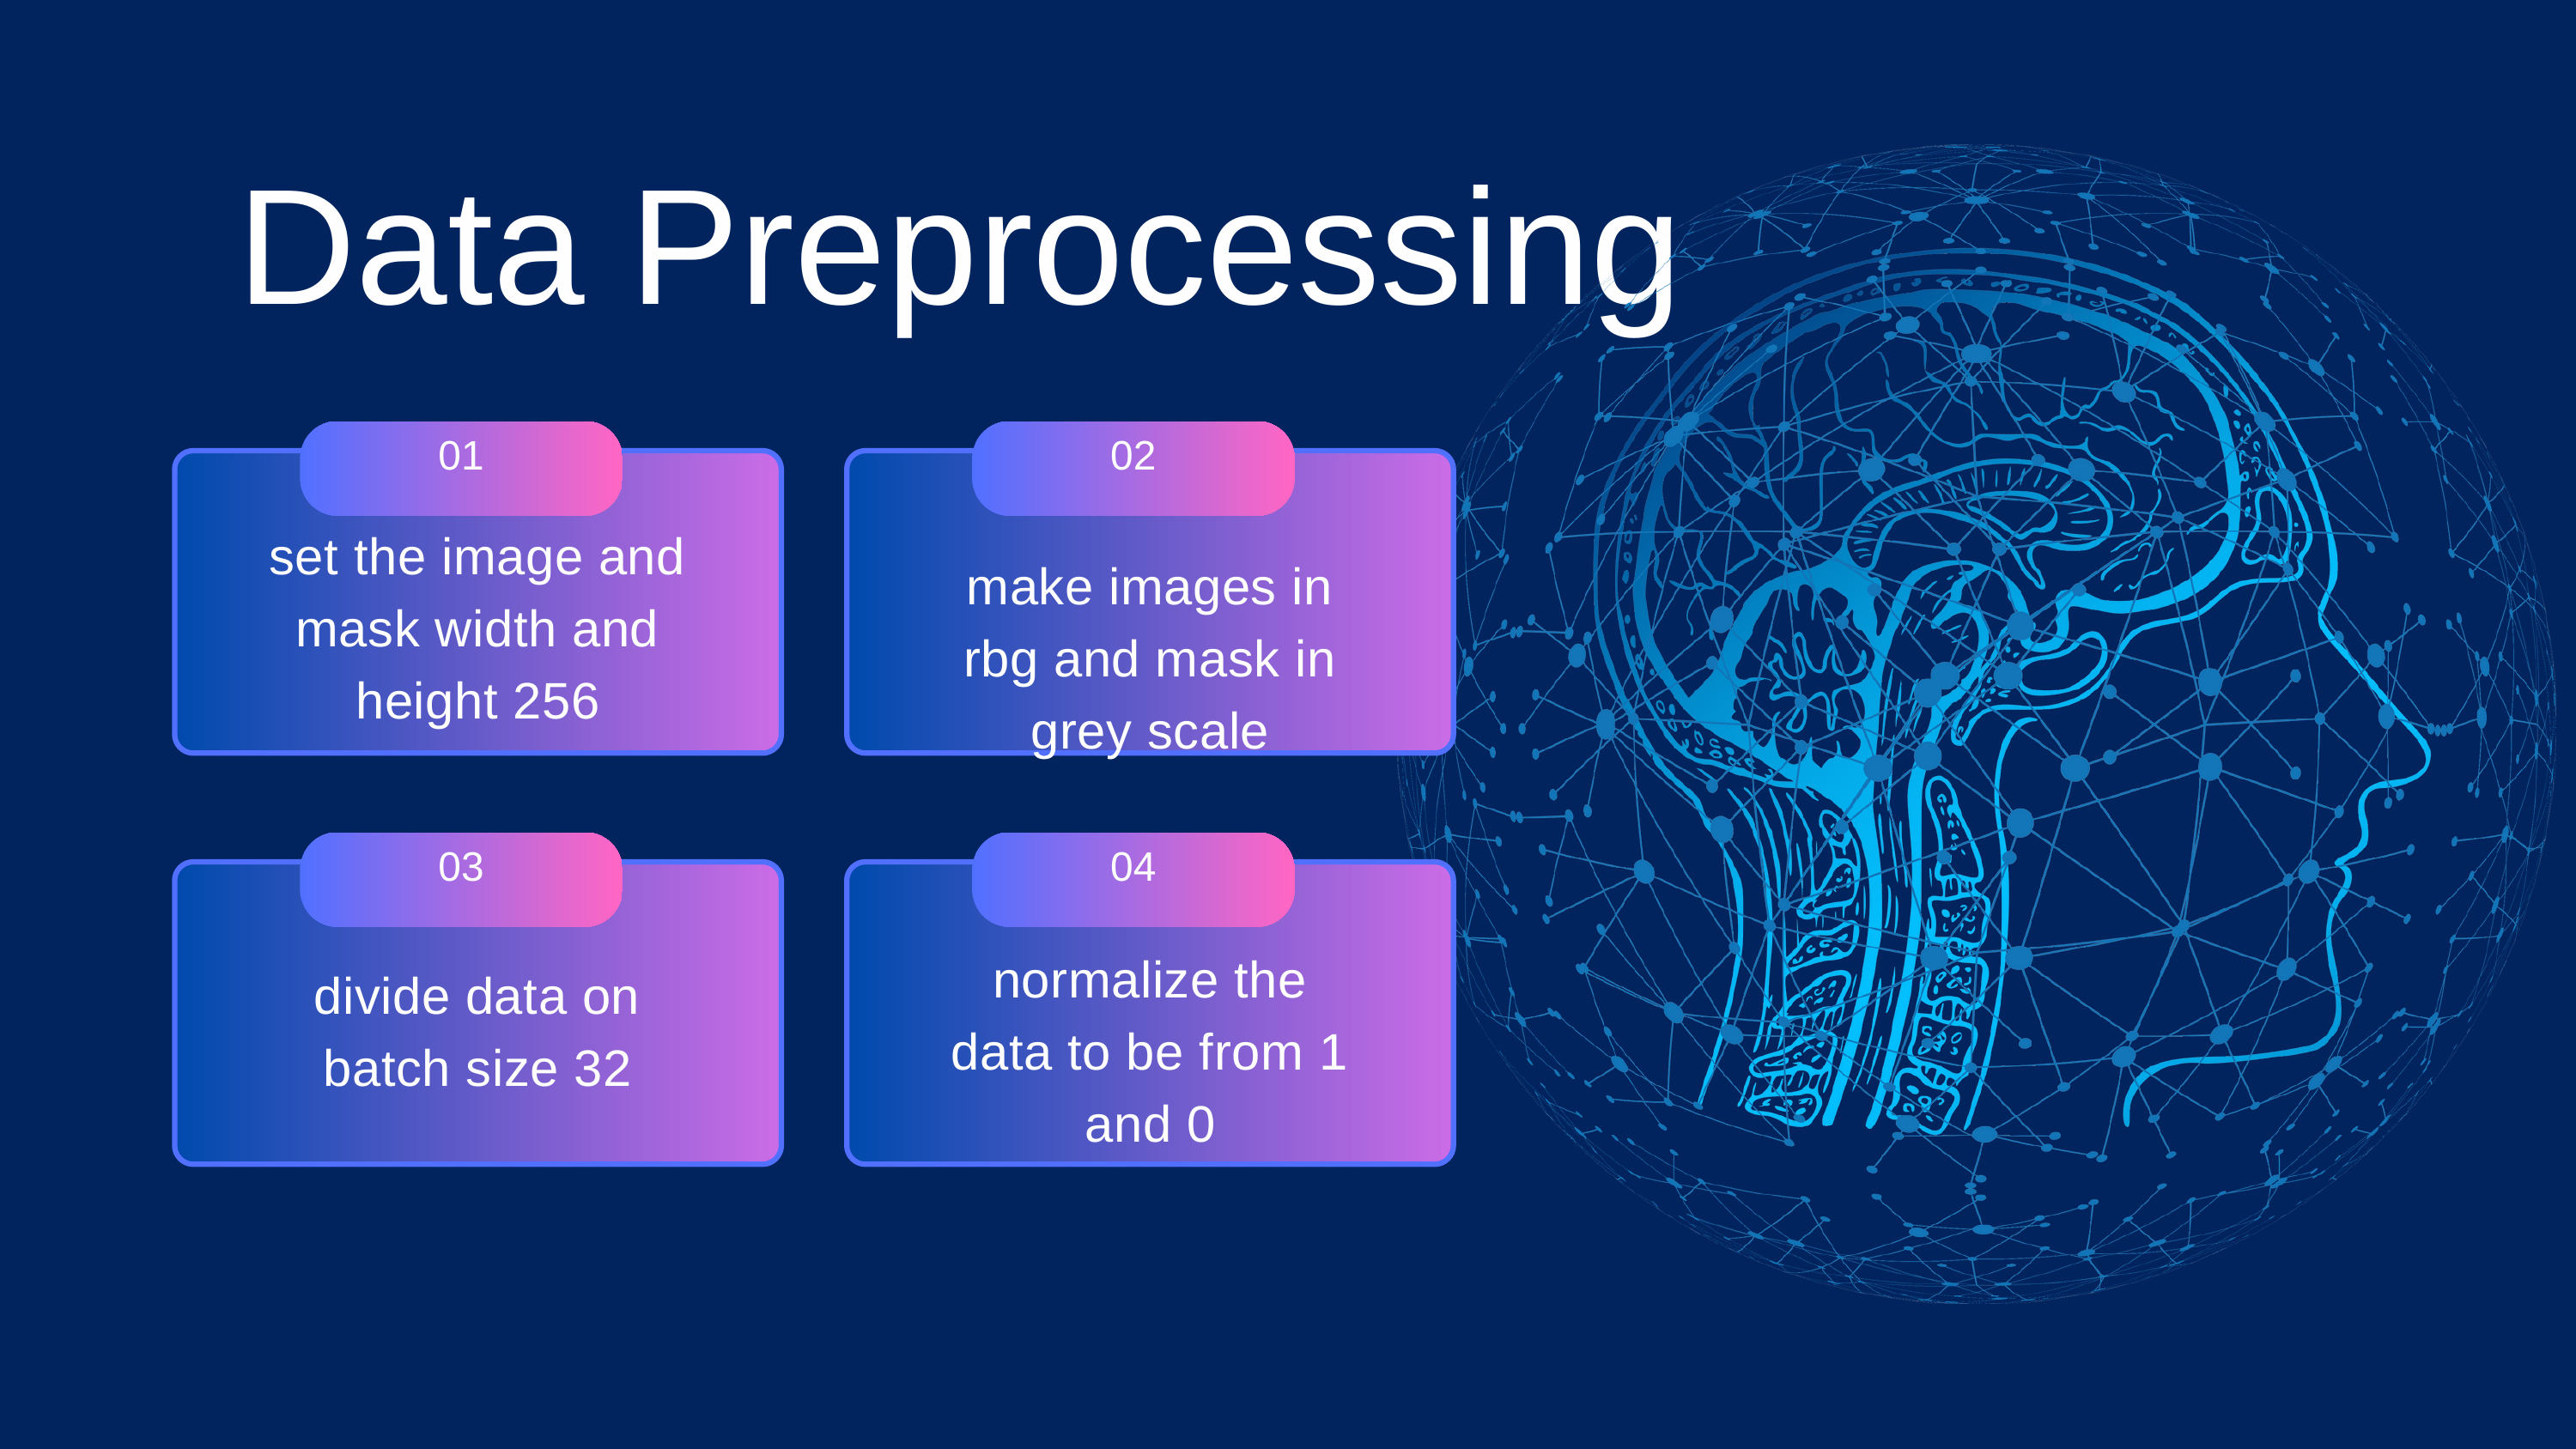

Data Preprocessing

01

02

set the image and mask width and height 256
make images in rbg and mask in grey scale

03

04

normalize the data to be from 1 and 0
divide data on batch size 32